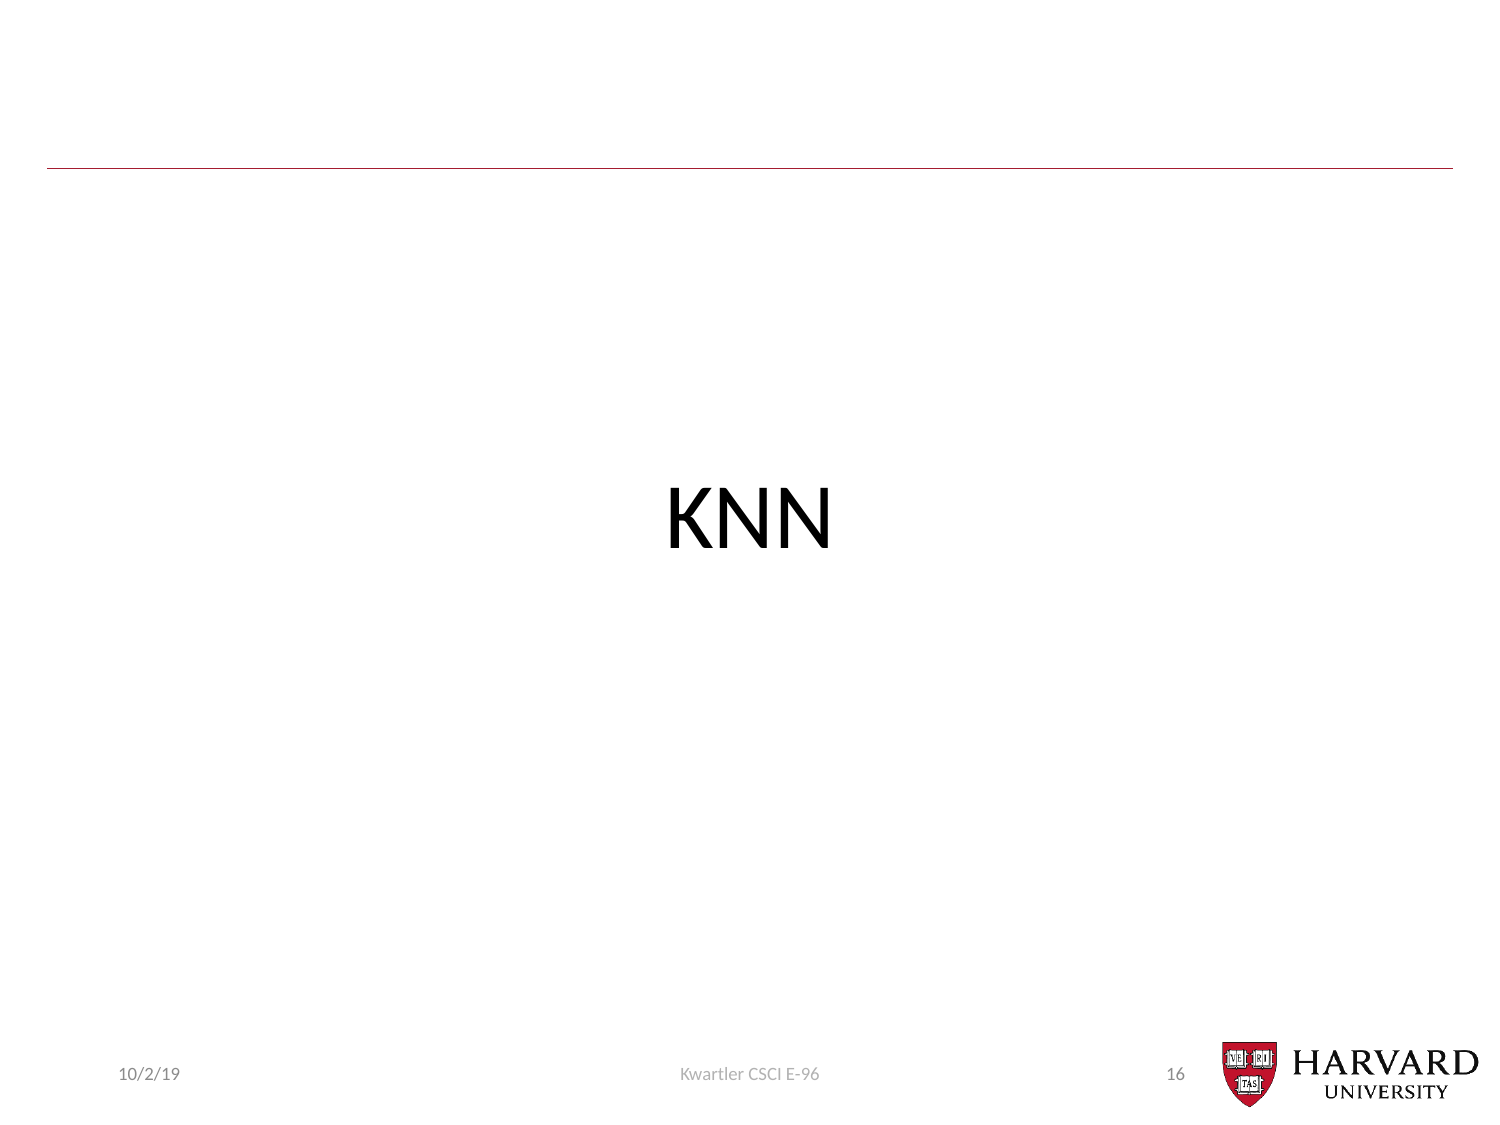

# KNN

10/2/19
Kwartler CSCI E-96
16